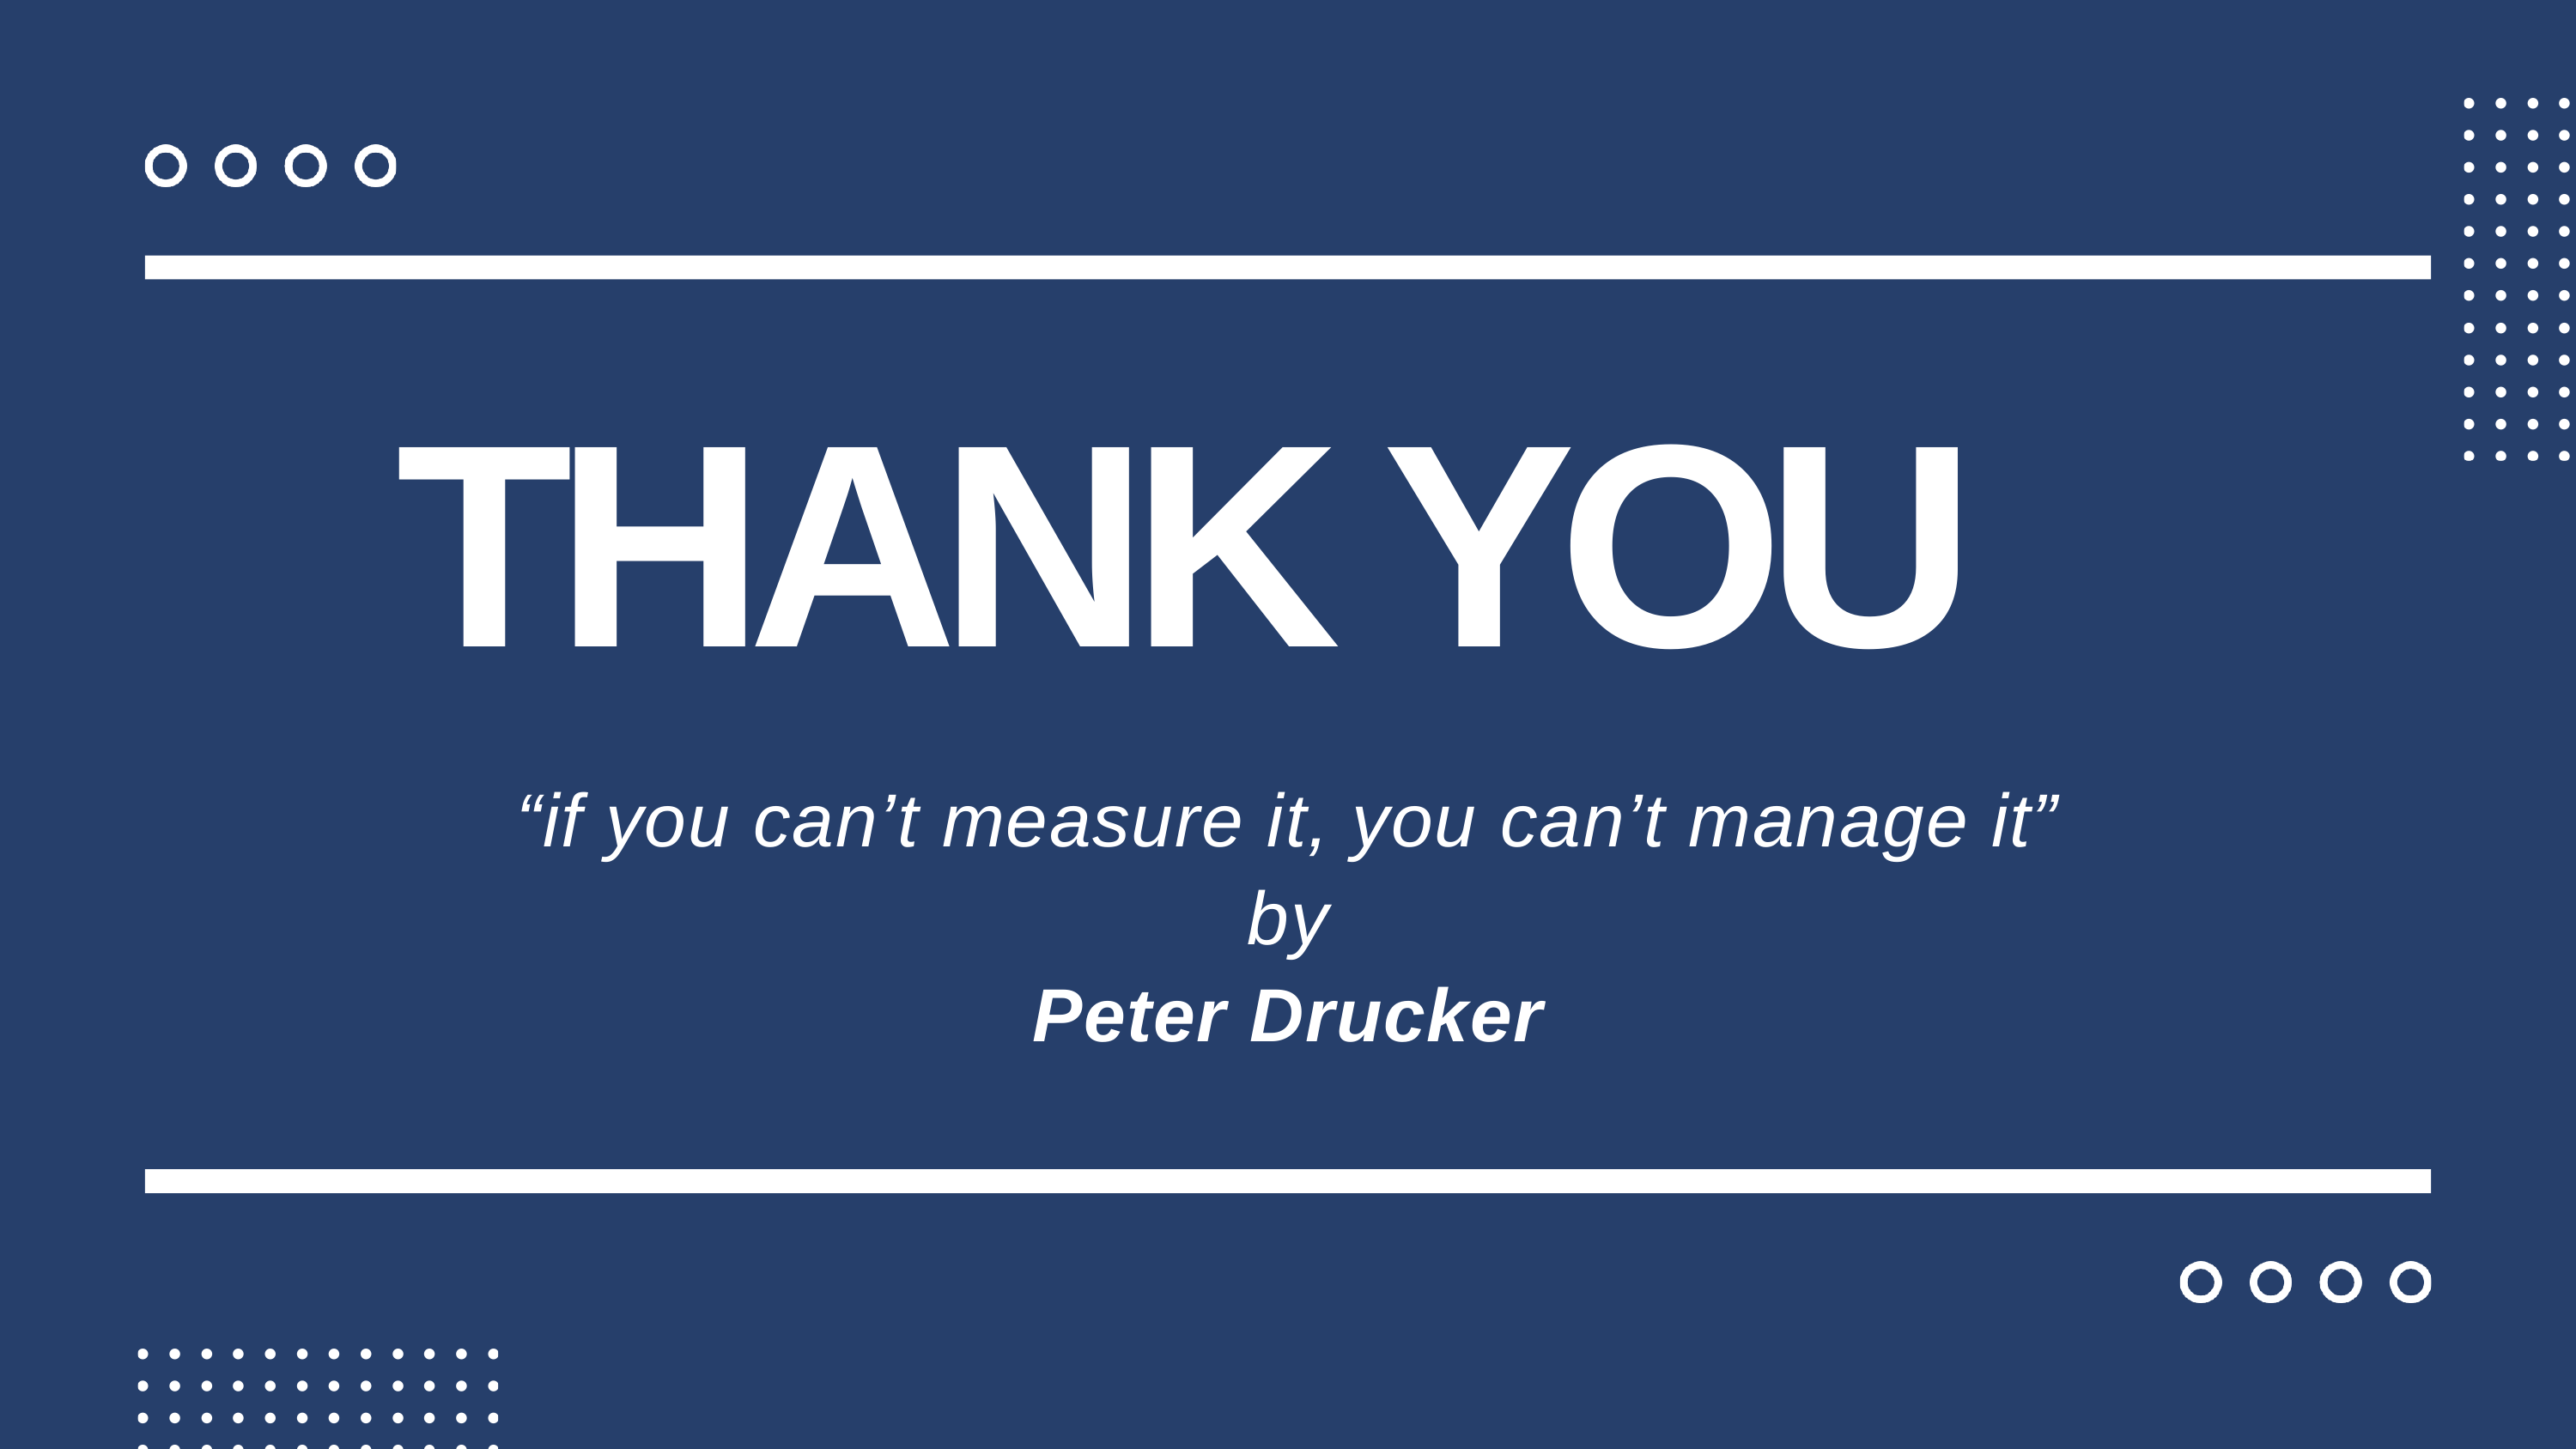

THANK YOU
“if you can’t measure it, you can’t manage it”
by
Peter Drucker